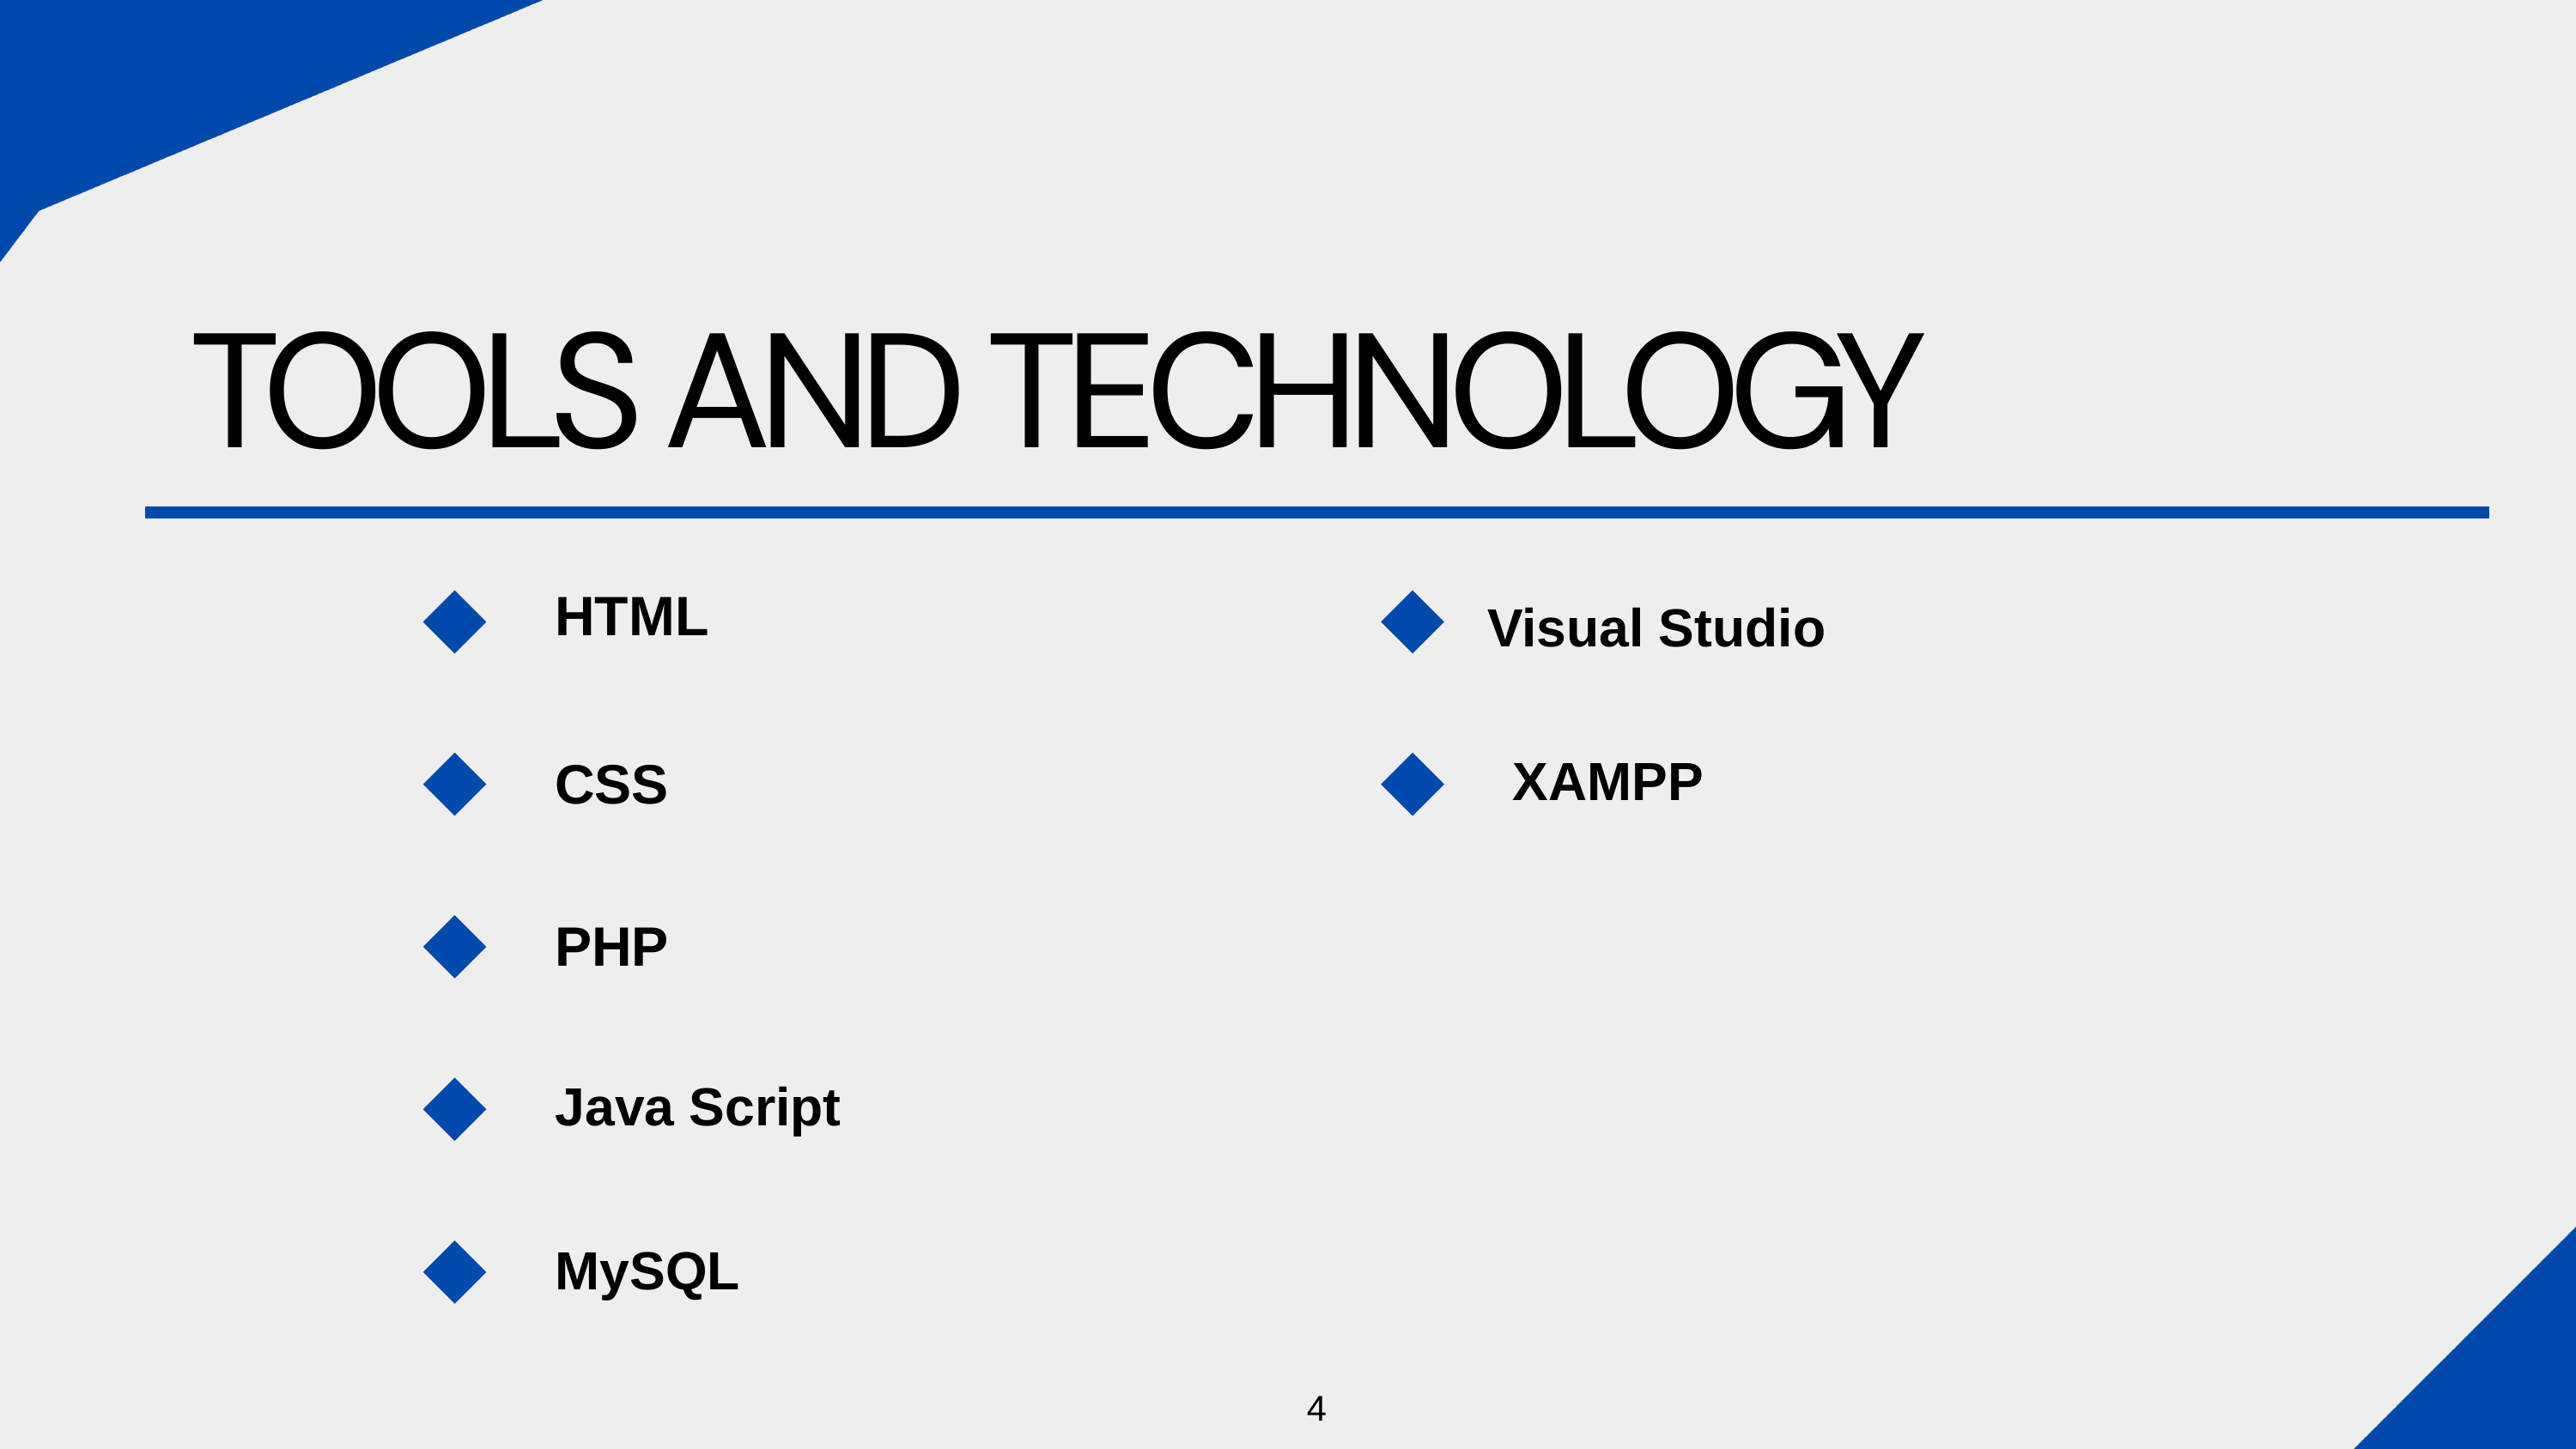

TOOLS AND TECHNOLOGY

HTML

Visual Studio

XAMPP

CSS

PHP

Java Script

MySQL

4